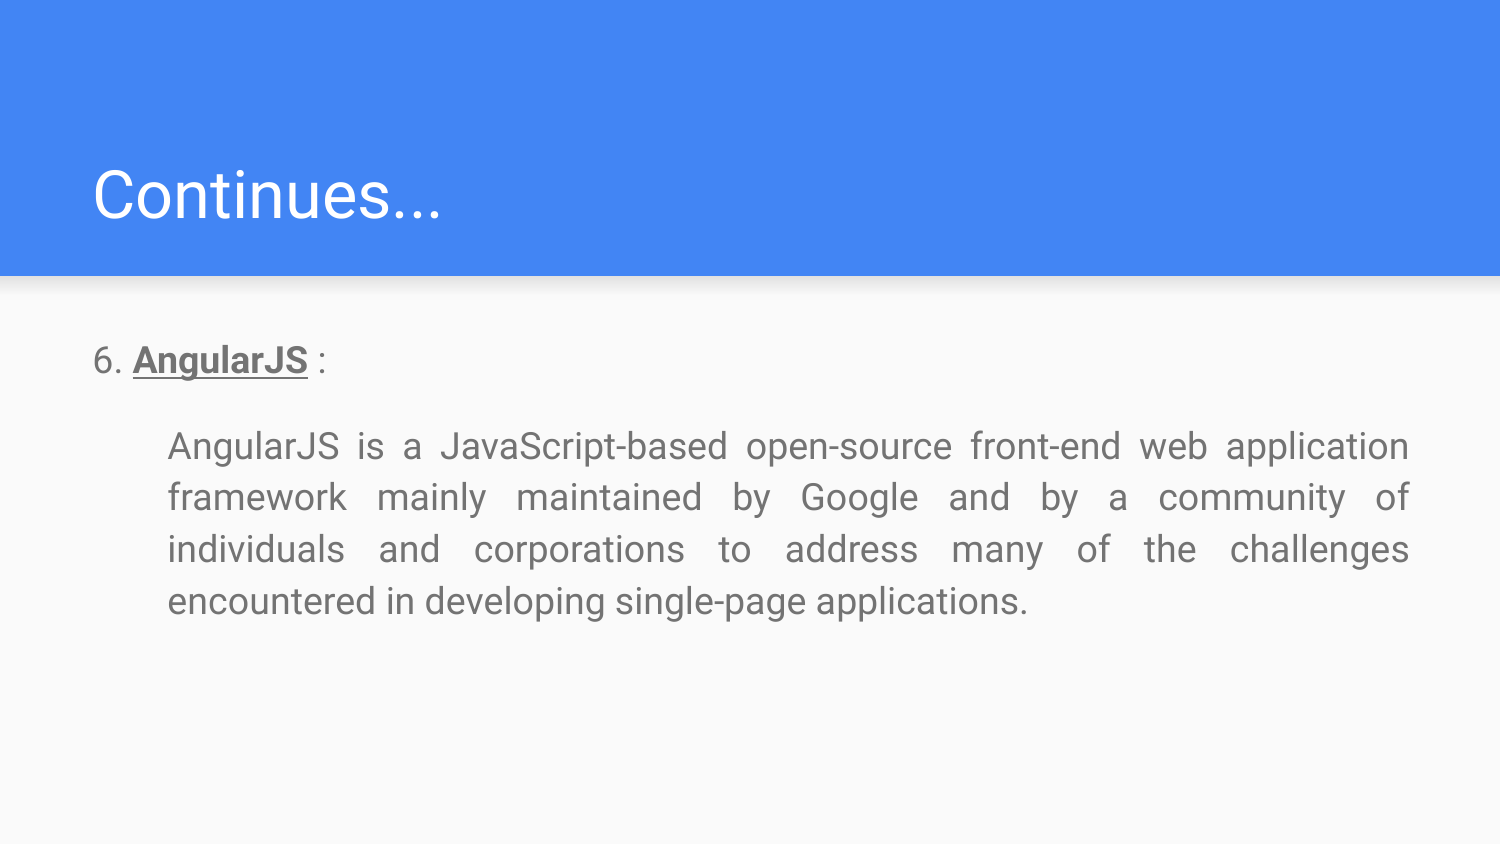

# Continues...
6. AngularJS :
AngularJS is a JavaScript-based open-source front-end web application framework mainly maintained by Google and by a community of individuals and corporations to address many of the challenges encountered in developing single-page applications.